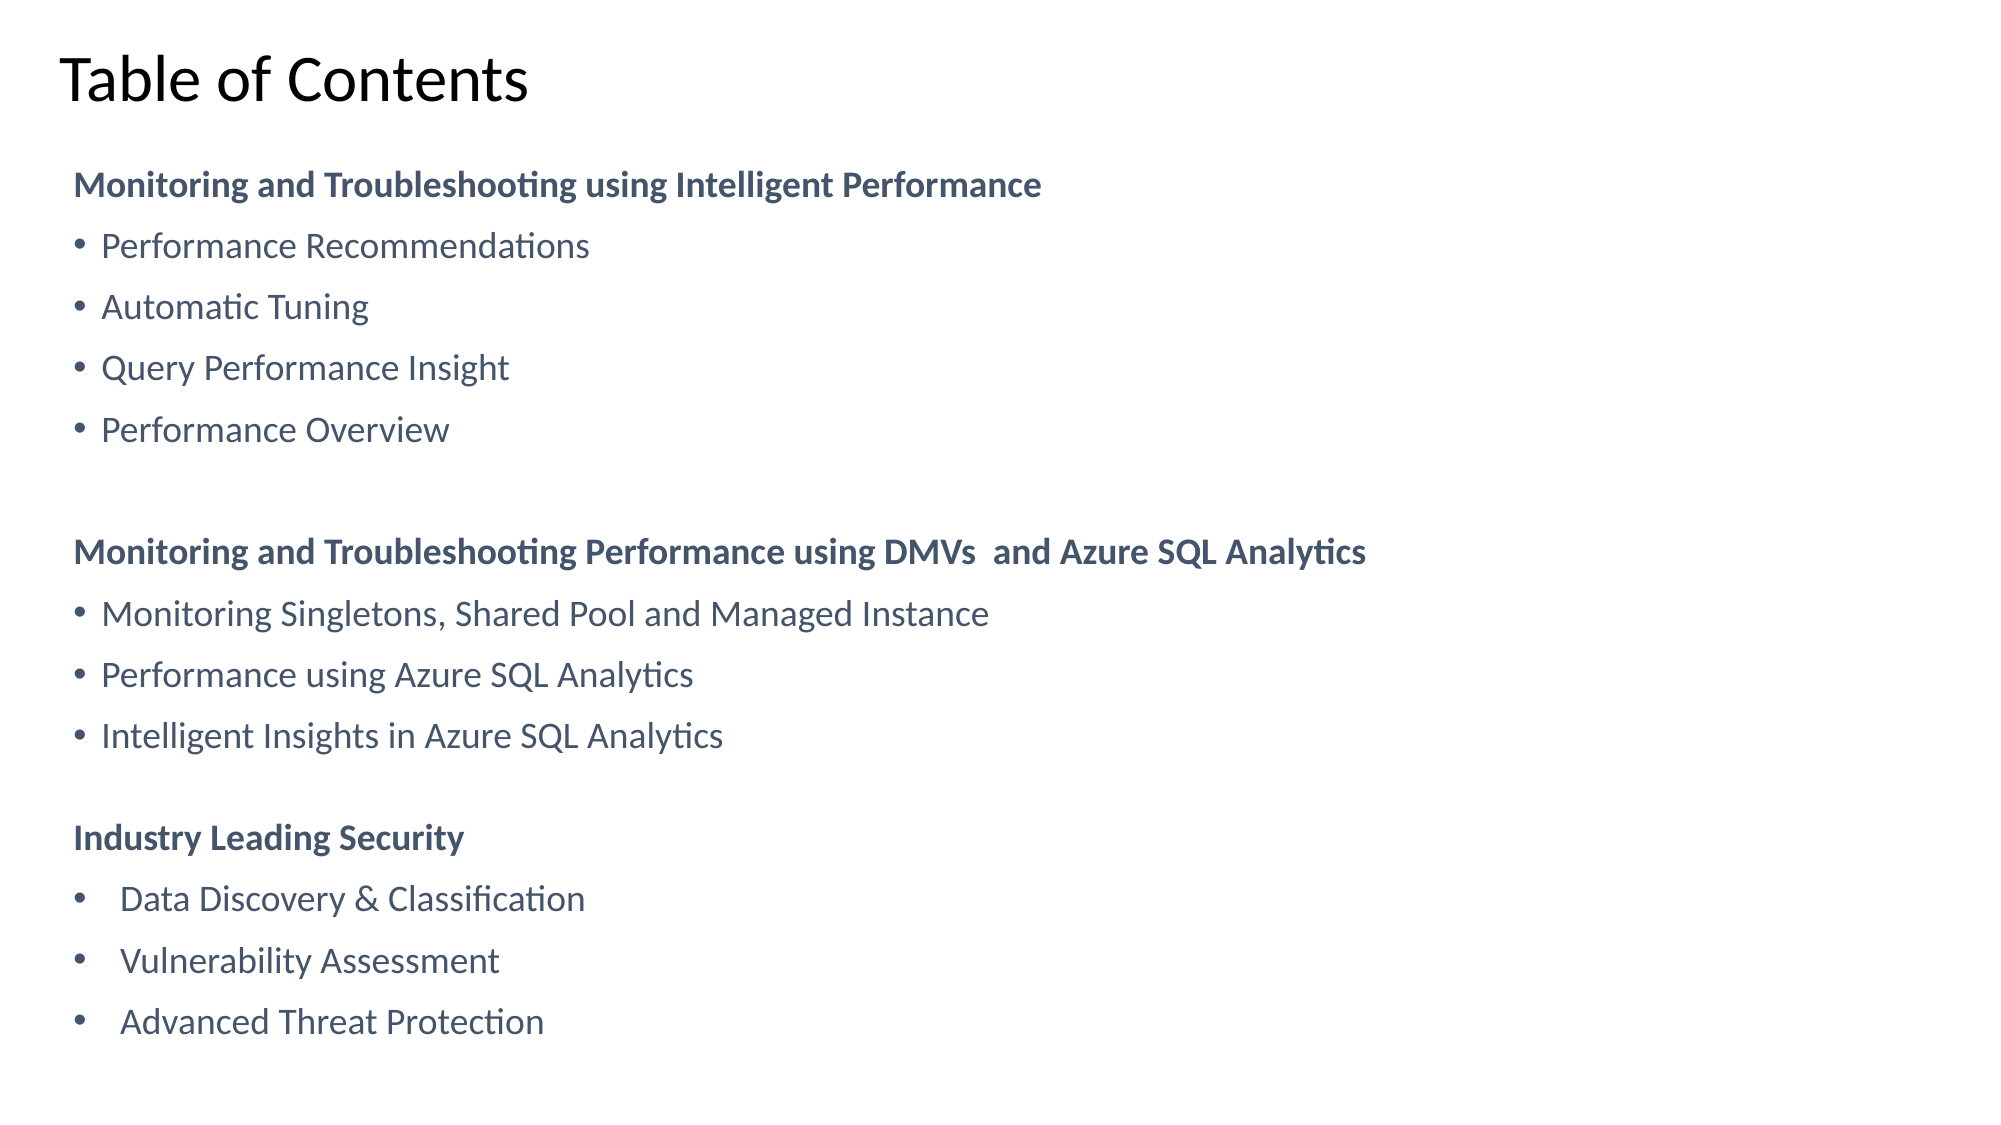

# Table of Contents
Monitoring and Troubleshooting using Intelligent Performance
Performance Recommendations
Automatic Tuning
Query Performance Insight
Performance Overview

Monitoring and Troubleshooting Performance using DMVs  and Azure SQL Analytics
Monitoring Singletons, Shared Pool and Managed Instance
Performance using Azure SQL Analytics
Intelligent Insights in Azure SQL Analytics
Industry Leading Security
Data Discovery & Classification
Vulnerability Assessment
Advanced Threat Protection